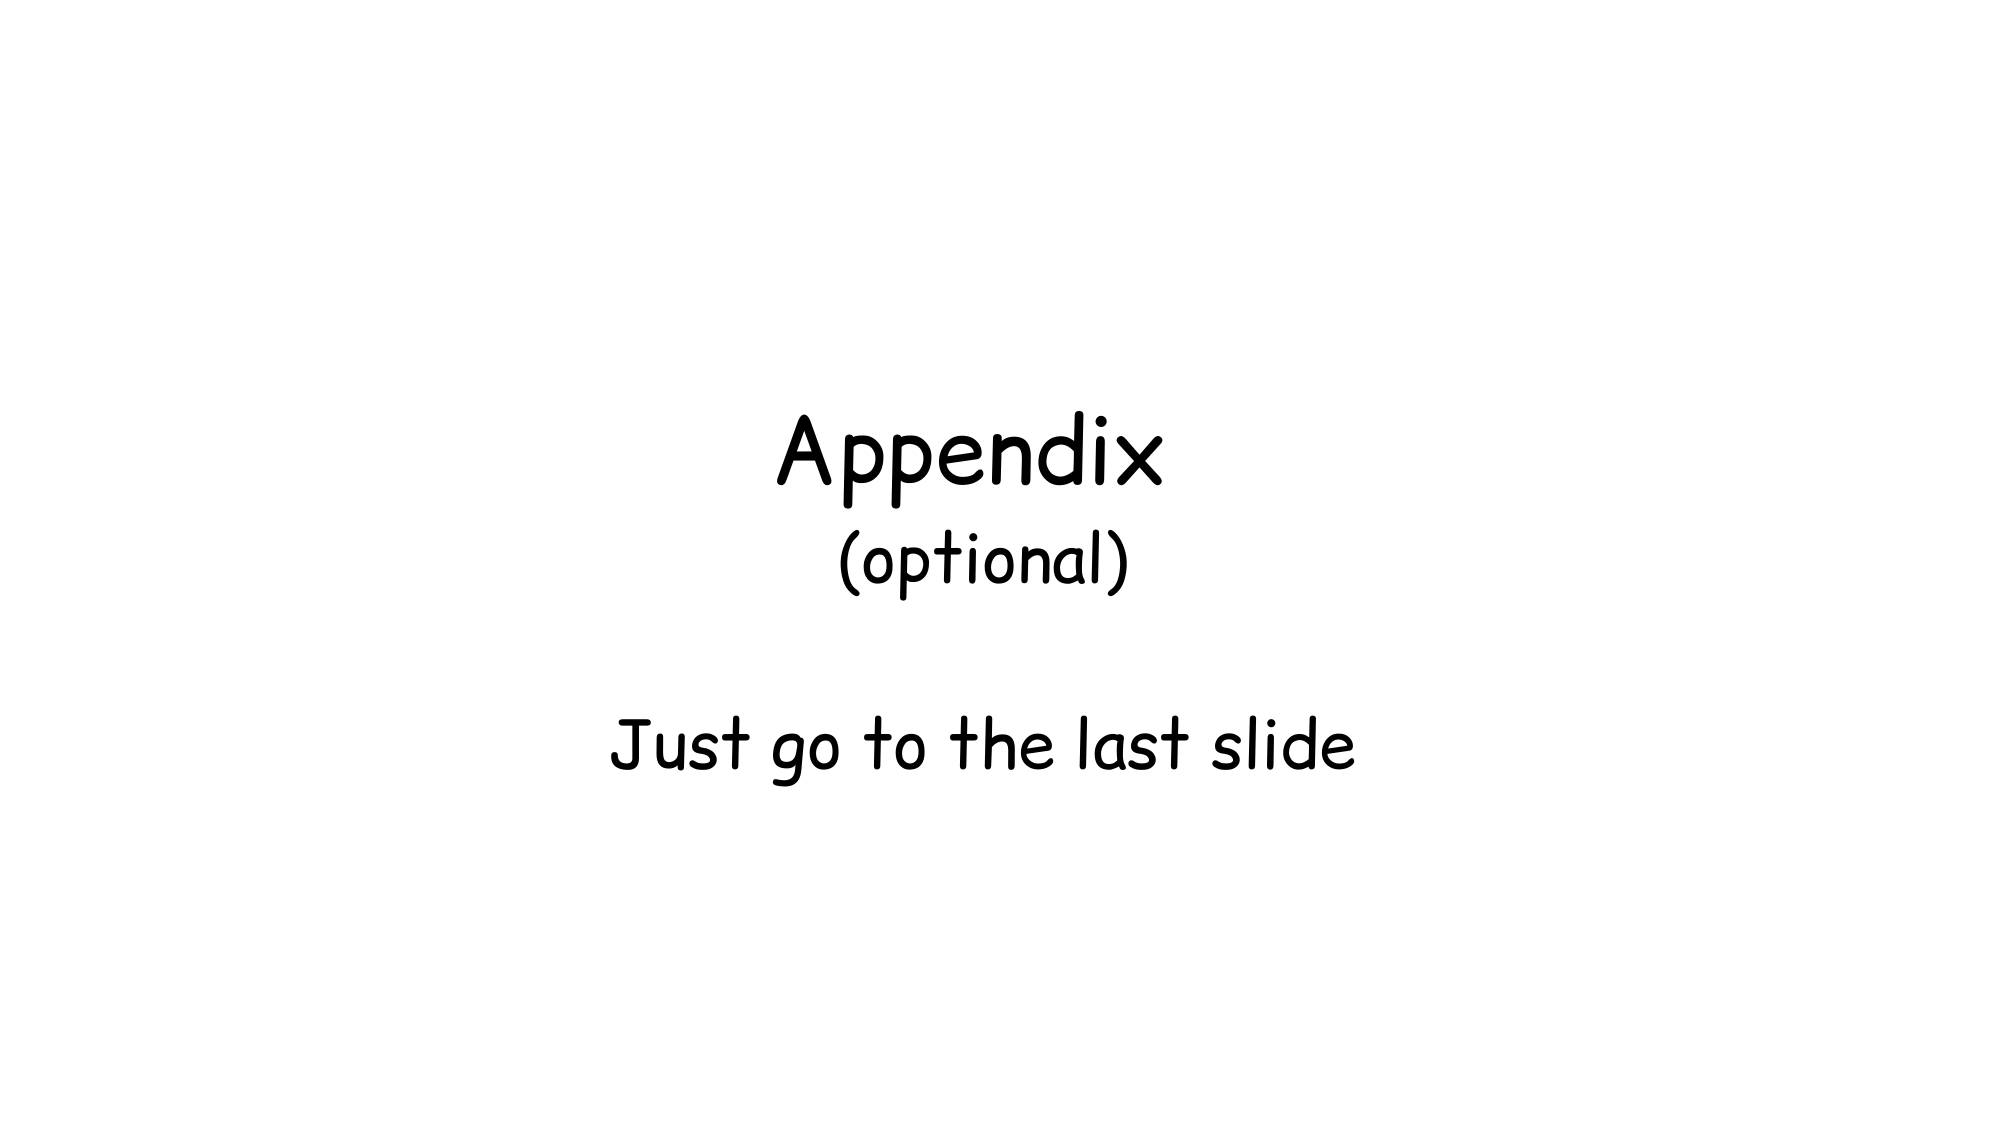

Appendix
(optional)

Just go to the last slide